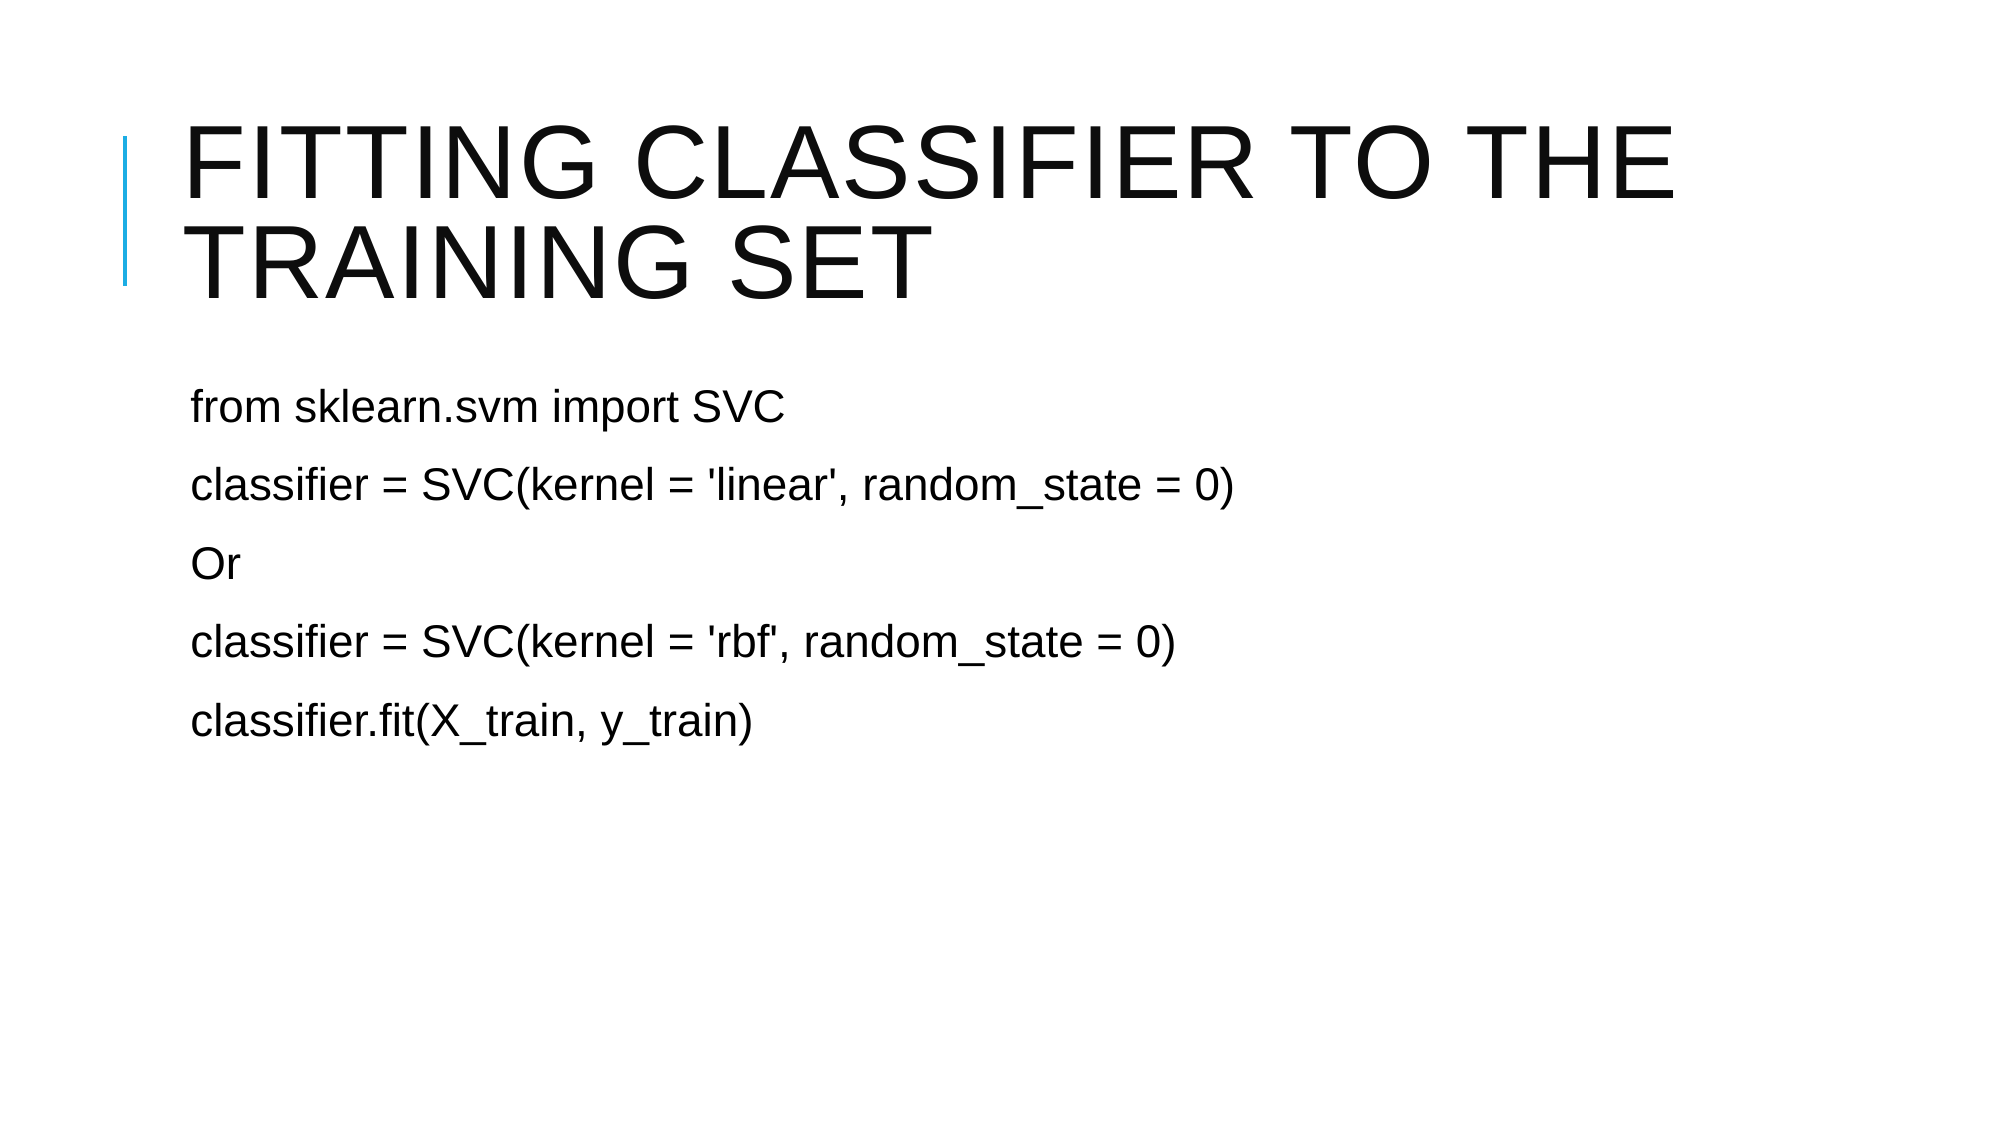

# Fitting classifier to the Training set
from sklearn.svm import SVC
classifier = SVC(kernel = 'linear', random_state = 0)
Or
classifier = SVC(kernel = 'rbf', random_state = 0)
classifier.fit(X_train, y_train)